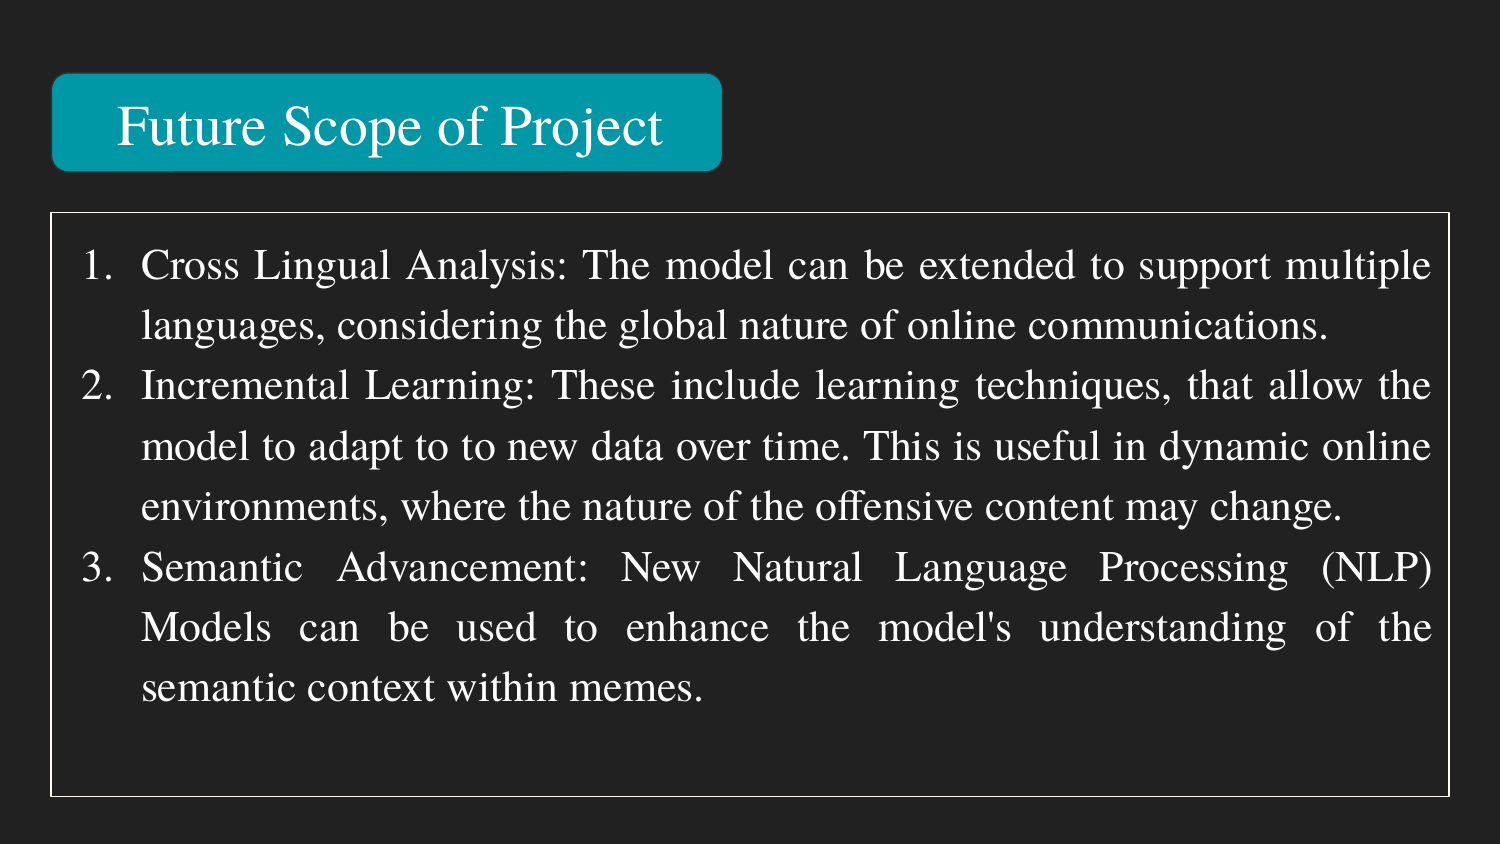

# Future Scope of Project
Cross Lingual Analysis: The model can be extended to support multiple languages, considering the global nature of online communications.
Incremental Learning: These include learning techniques, that allow the model to adapt to to new data over time. This is useful in dynamic online environments, where the nature of the offensive content may change.
Semantic Advancement: New Natural Language Processing (NLP) Models can be used to enhance the model's understanding of the semantic context within memes.